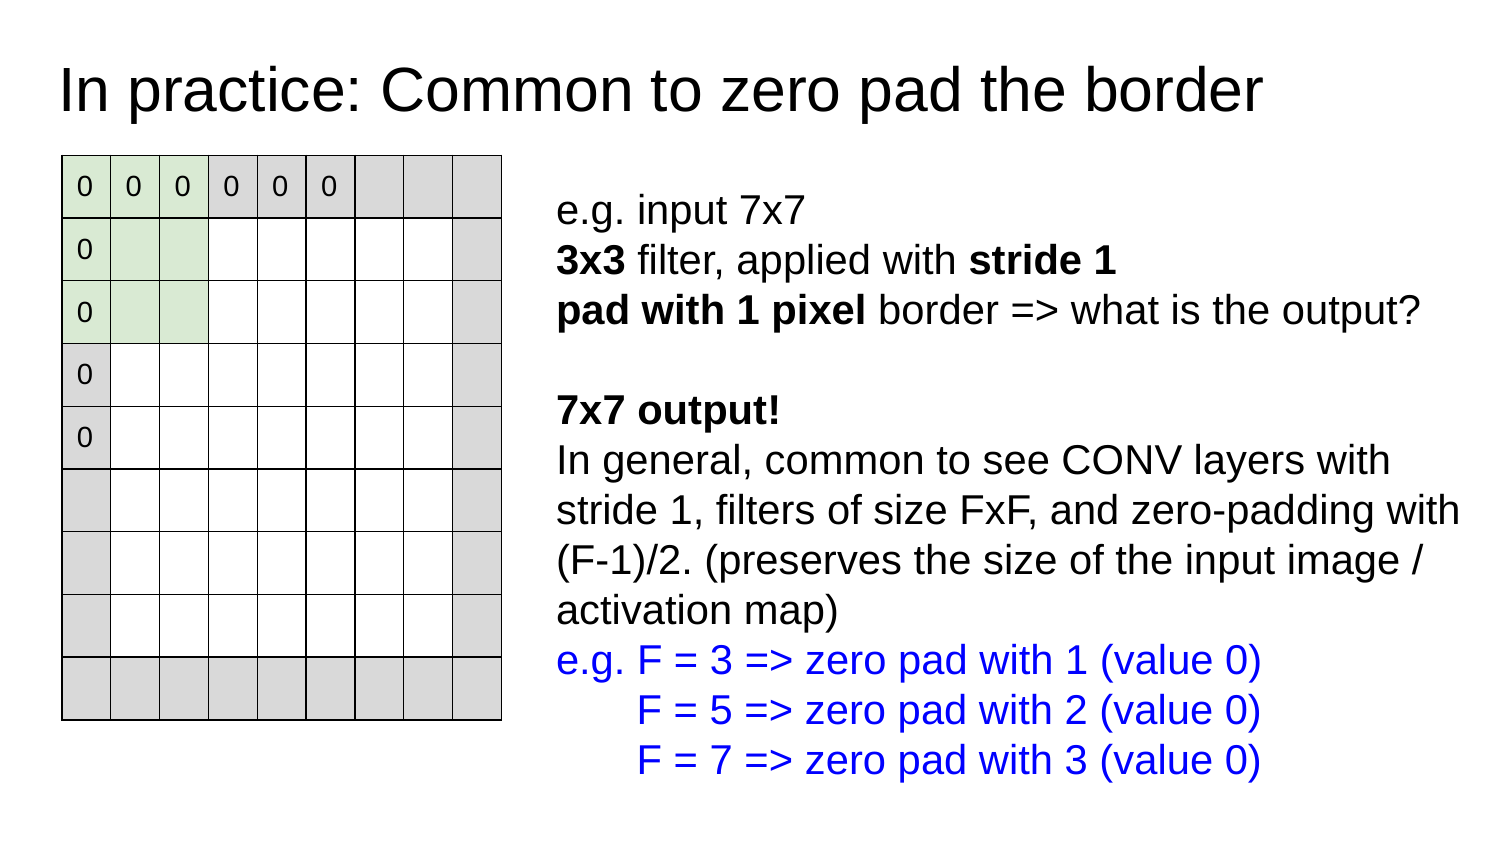

In practice: Common to zero pad the border
| 0 | 0 | 0 | 0 | 0 | 0 |  |  |  |
| --- | --- | --- | --- | --- | --- | --- | --- | --- |
| 0 |  |  |  |  |  |  |  |  |
| 0 |  |  |  |  |  |  |  |  |
| 0 |  |  |  |  |  |  |  |  |
| 0 |  |  |  |  |  |  |  |  |
|  |  |  |  |  |  |  |  |  |
|  |  |  |  |  |  |  |  |  |
|  |  |  |  |  |  |  |  |  |
|  |  |  |  |  |  |  |  |  |
e.g. input 7x7
3x3 filter, applied with stride 1
pad with 1 pixel border => what is the output?

7x7 output!
In general, common to see CONV layers with stride 1, filters of size FxF, and zero-padding with (F-1)/2. (preserves the size of the input image / activation map)
e.g. F = 3 => zero pad with 1 (value 0)
       F = 5 => zero pad with 2 (value 0)
       F = 7 => zero pad with 3 (value 0)